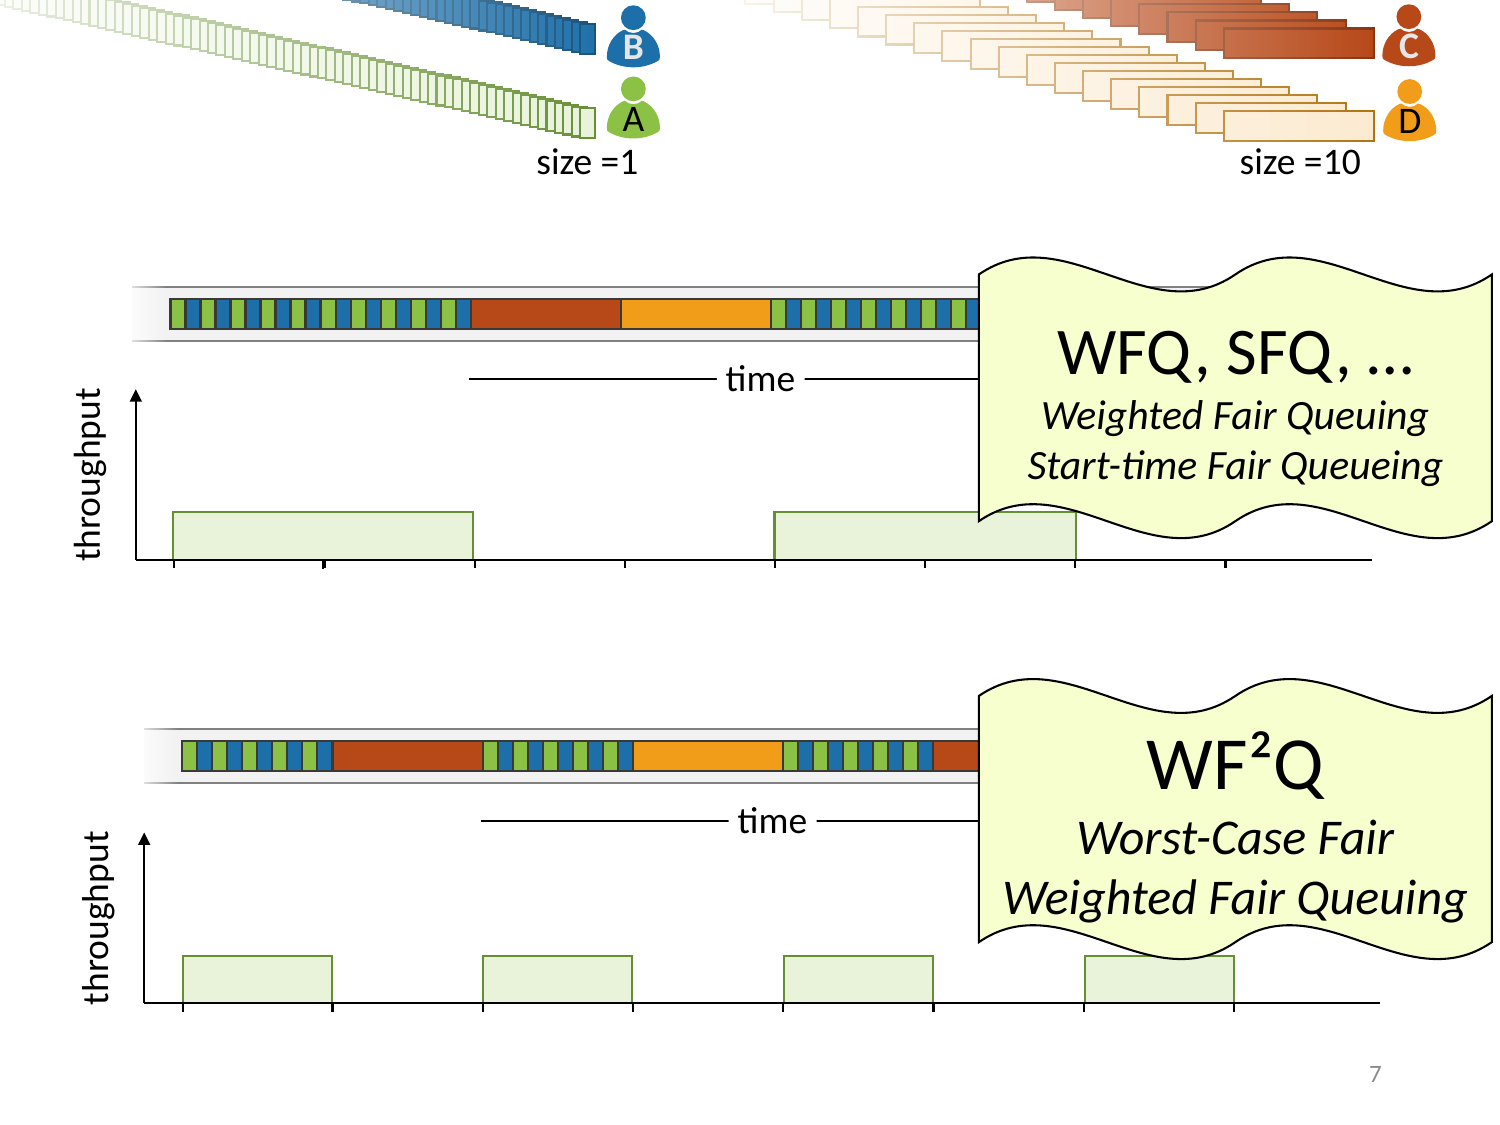

C
B
A
D
size =1
size =10
WFQ, SFQ, …
Weighted Fair Queuing
Start-time Fair Queueing

time

throughput

WF²Q
Worst-Case Fair Weighted Fair Queuing

time
throughput

7